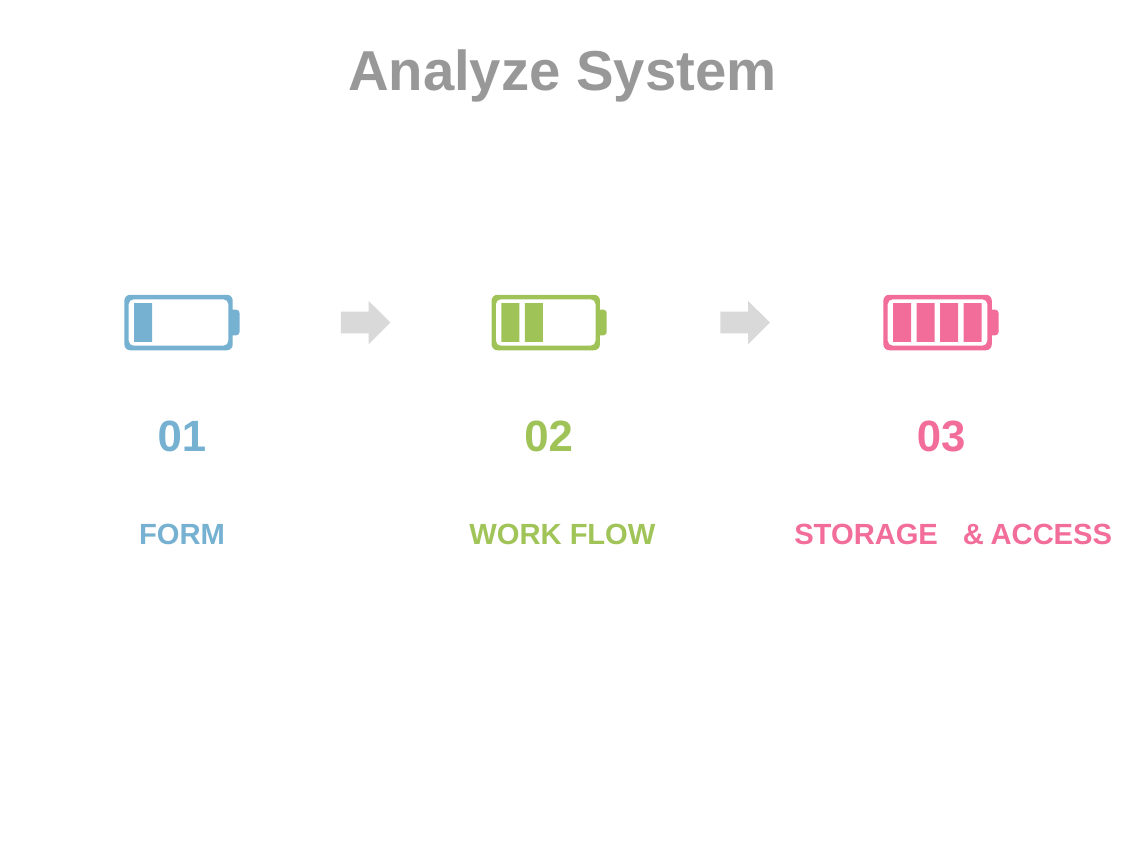

# Analyze System

01
02
03
FORM
WORK FLOW
STORAGE   & ACCESS